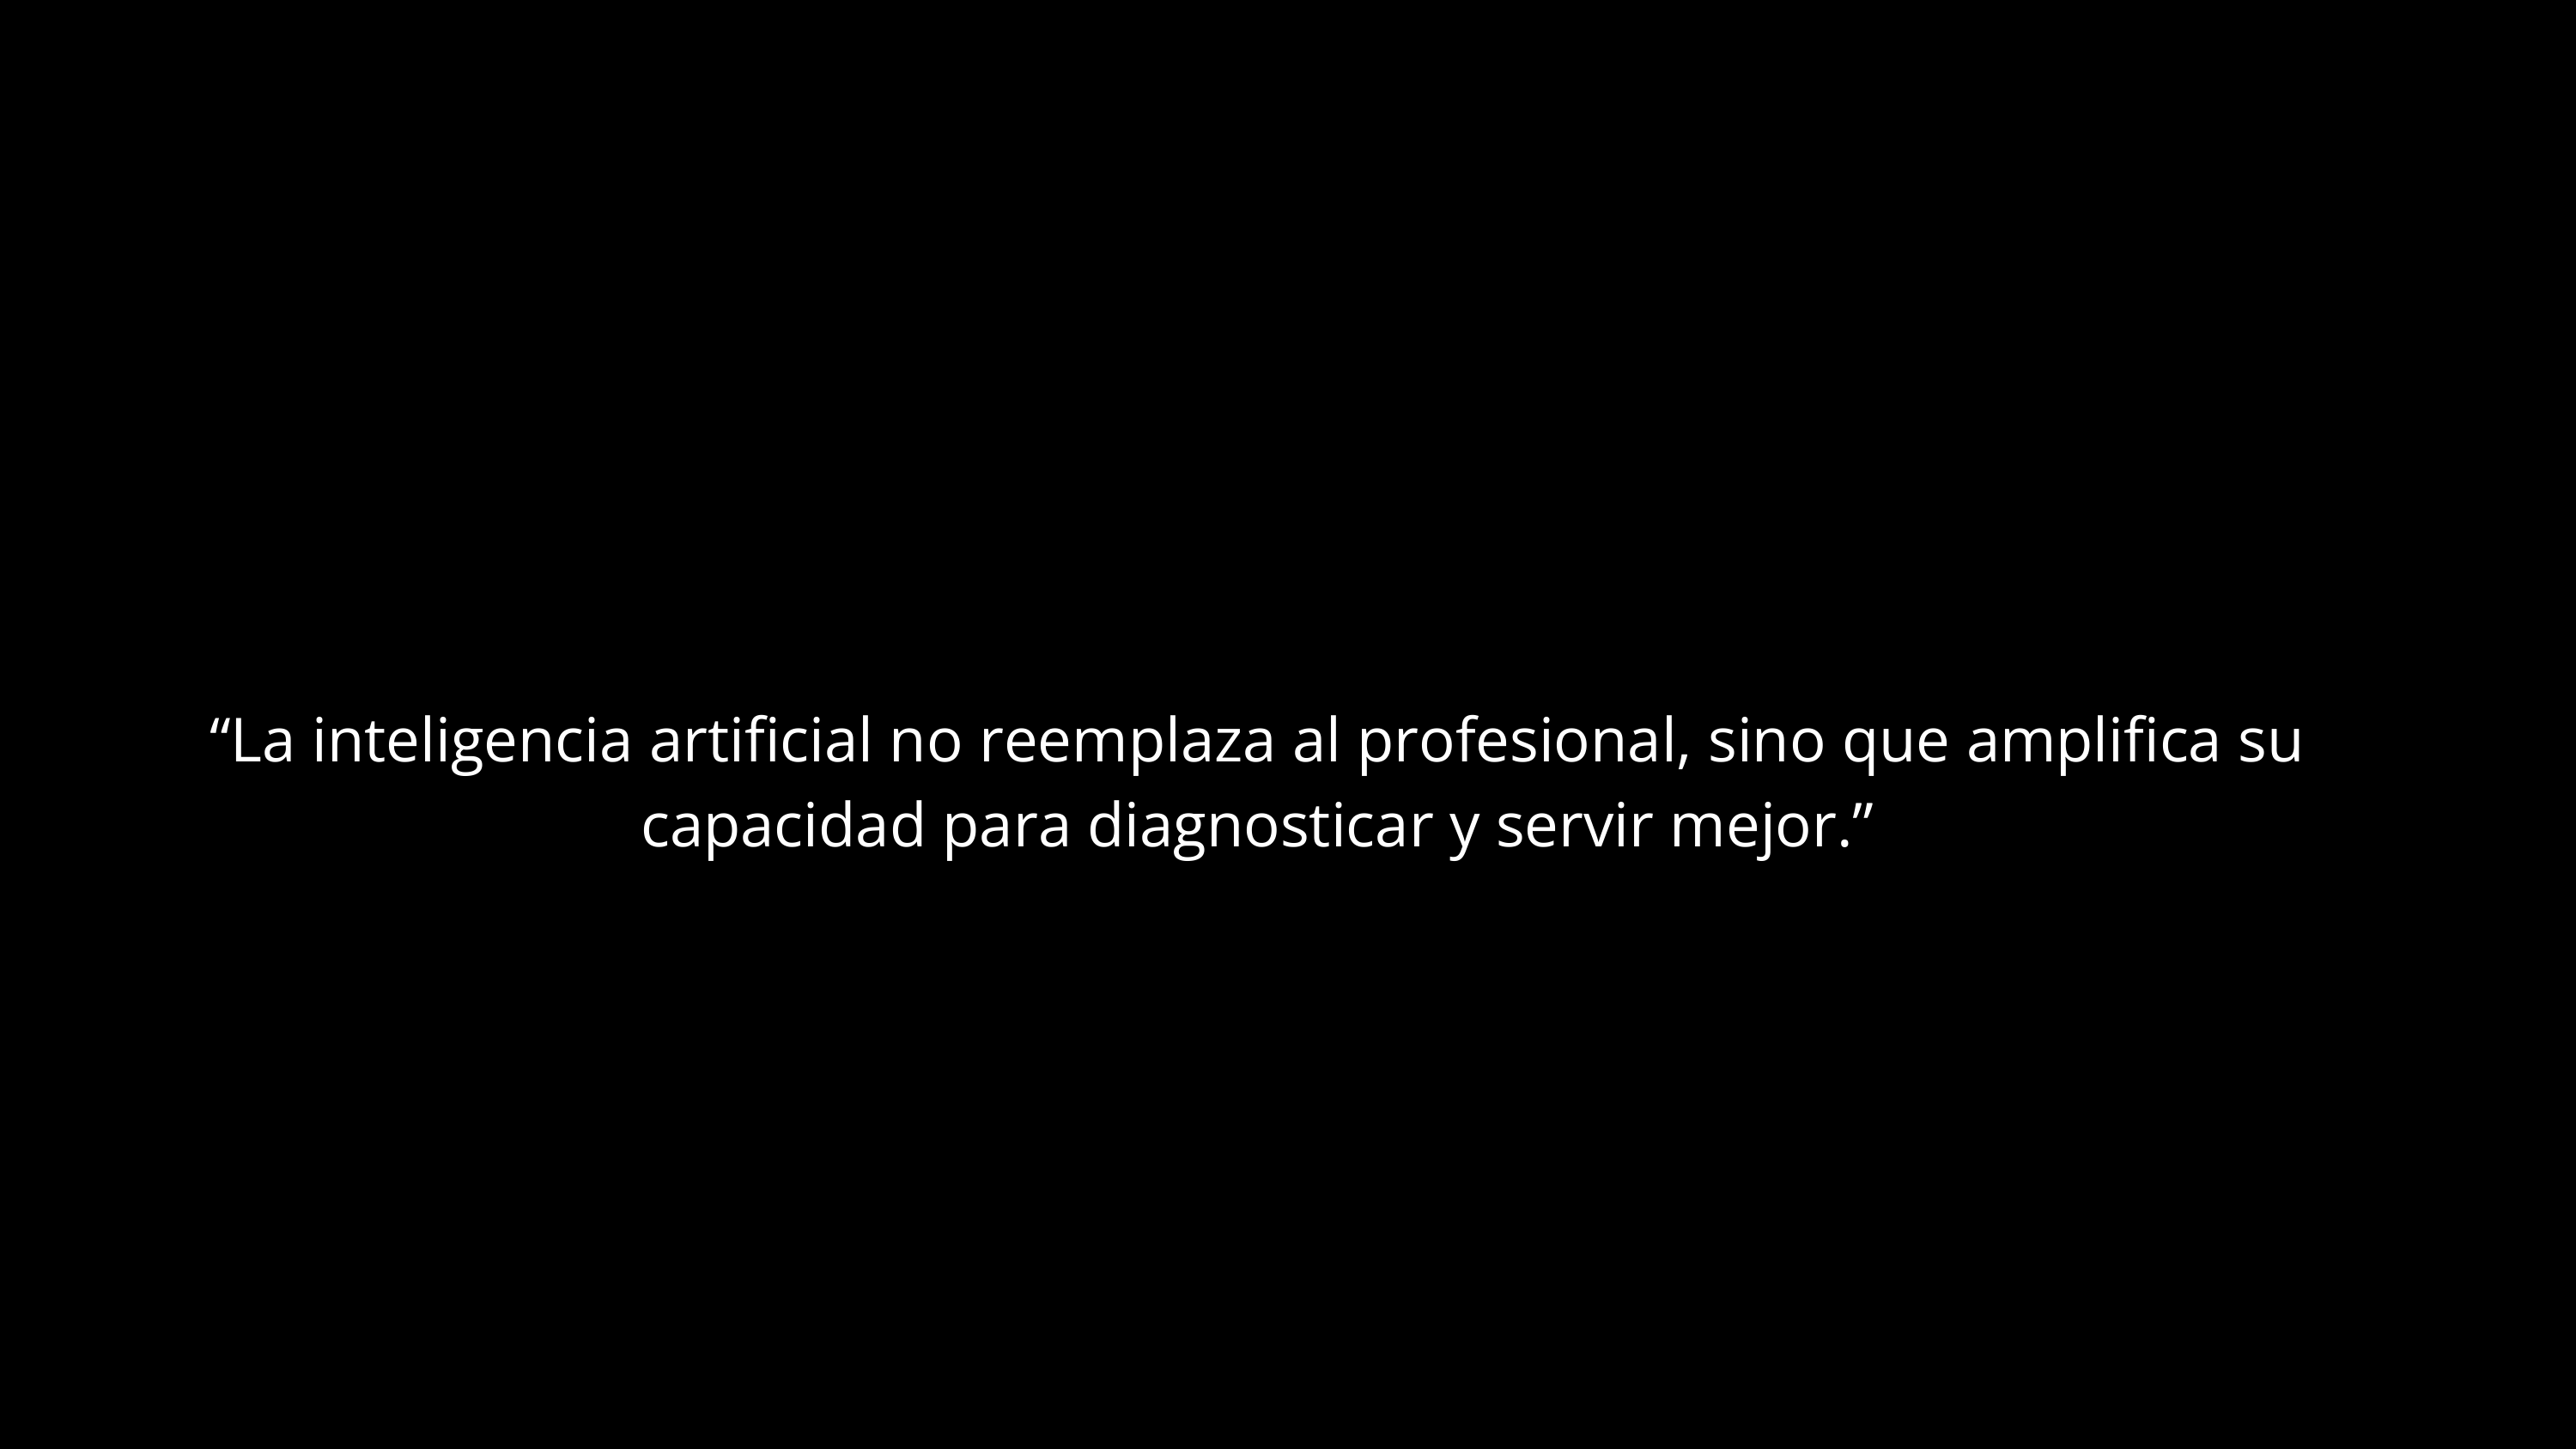

“La inteligencia artificial no reemplaza al profesional, sino que amplifica su capacidad para diagnosticar y servir mejor.”